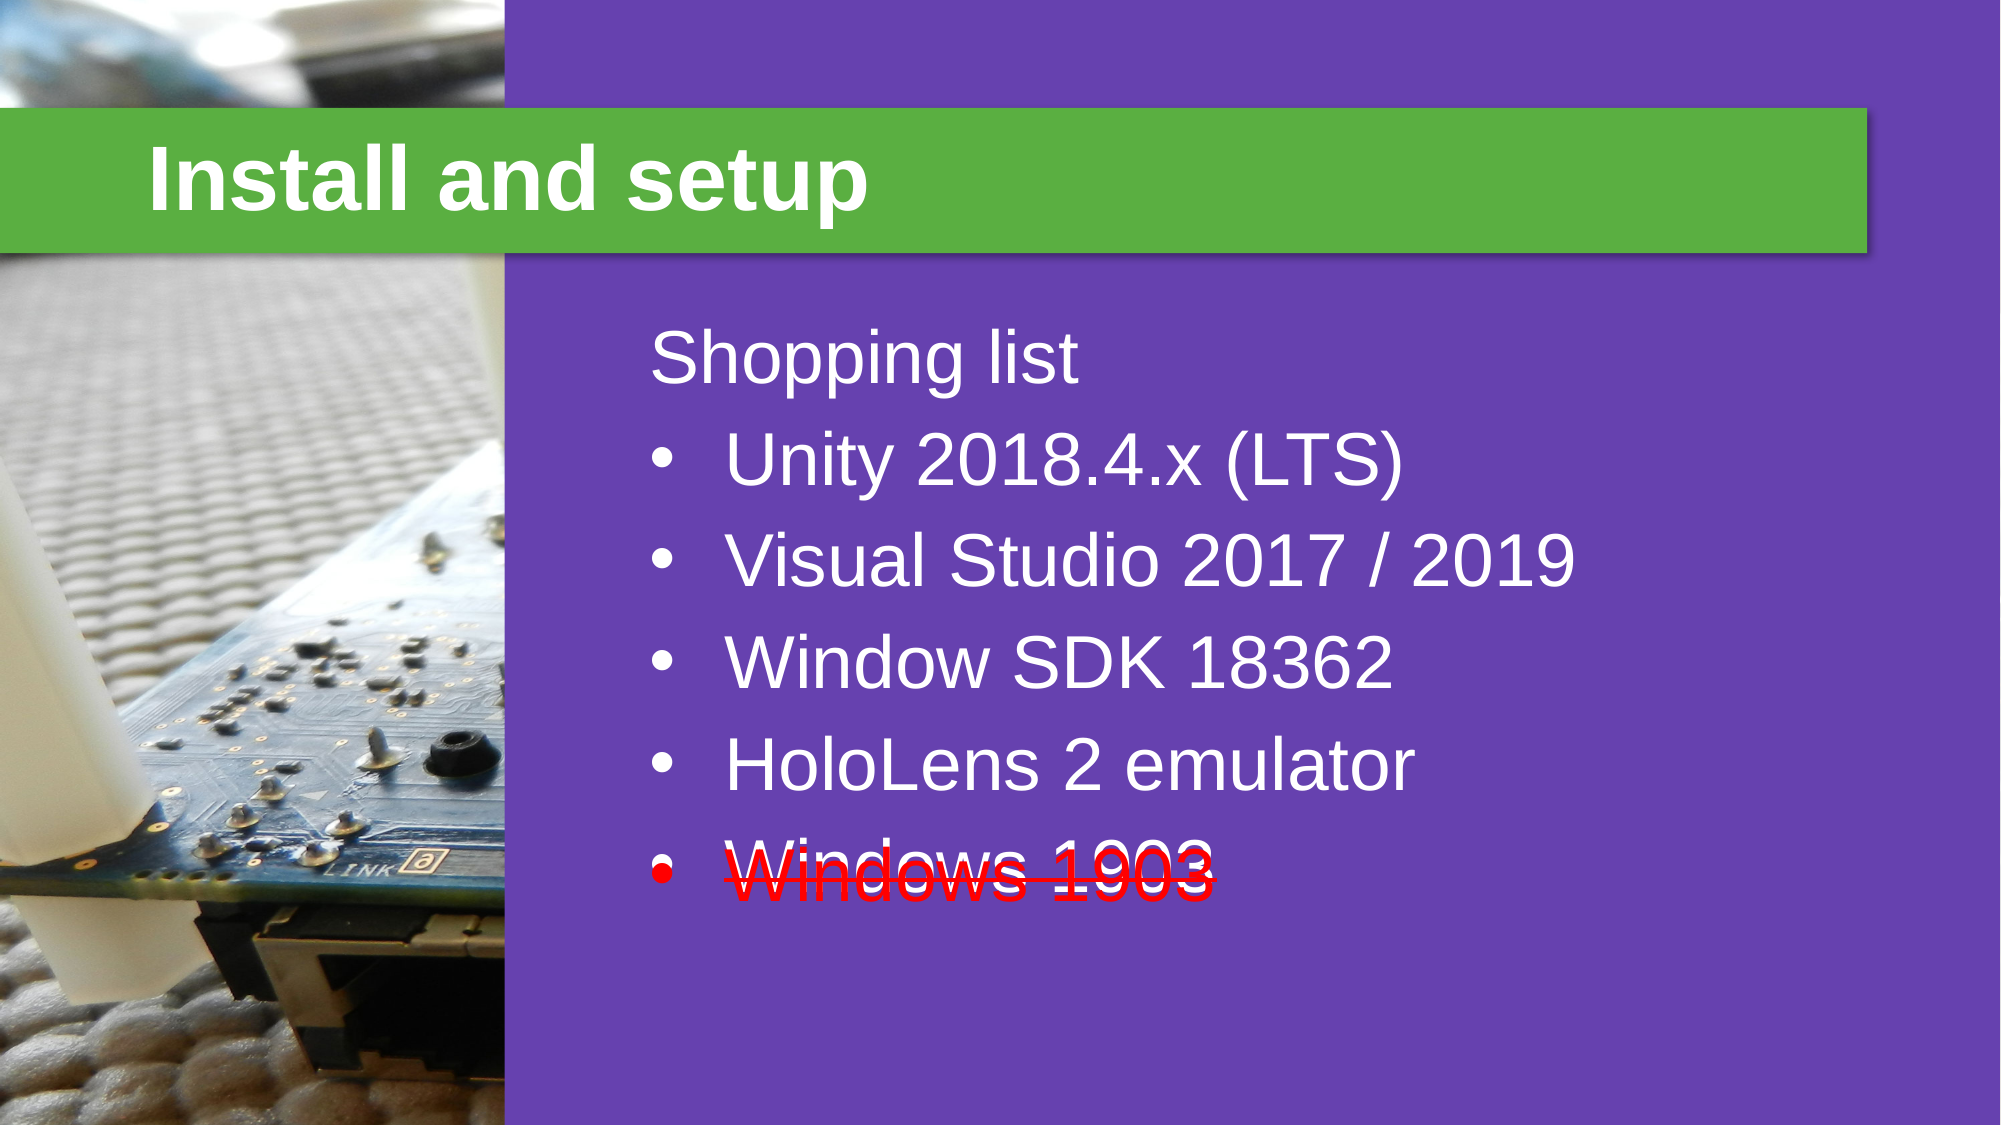

# Install and setup
Shopping list
Unity 2018.4.x (LTS)
Visual Studio 2017 / 2019
Window SDK 18362
HoloLens 2 emulator
Windows 1903

Windows 1903